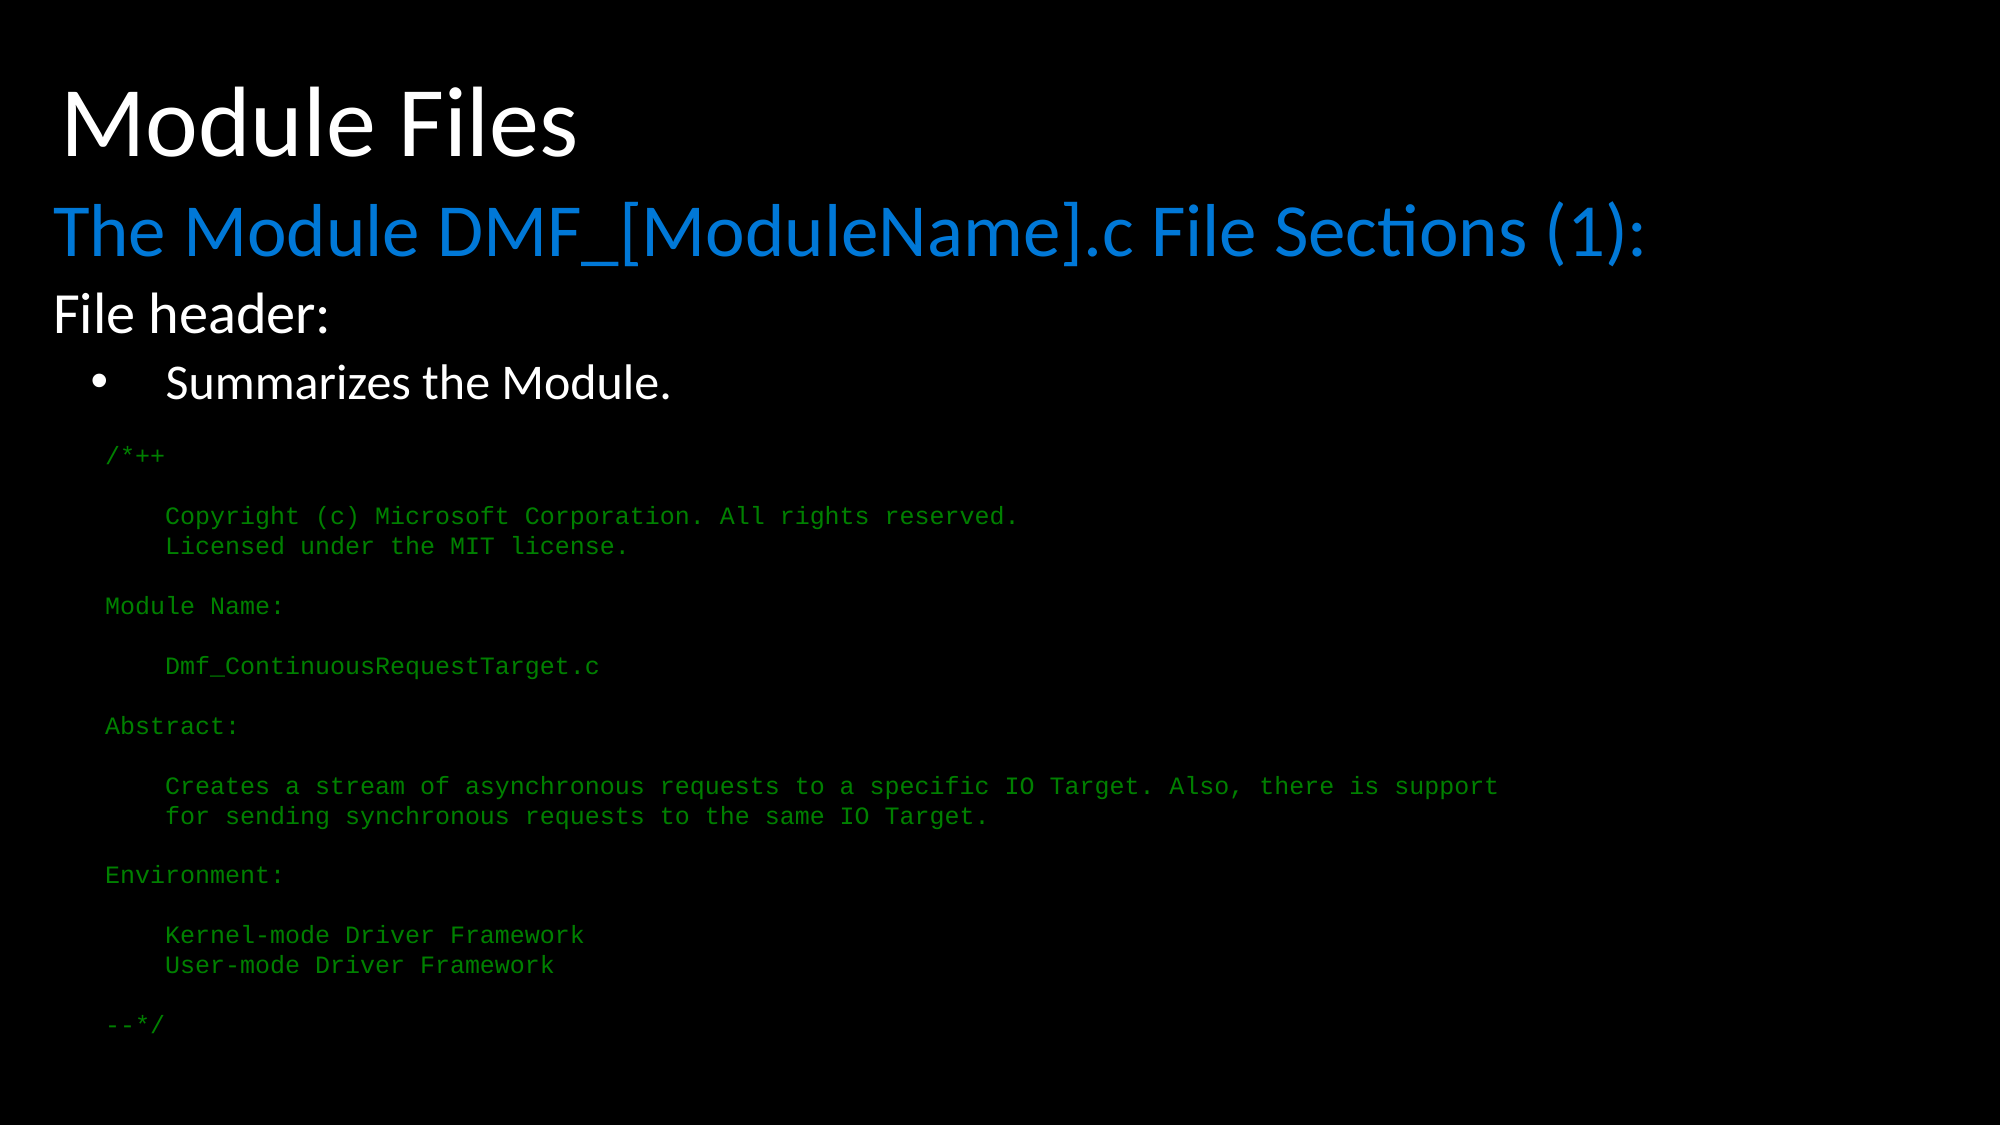

# Module Files
The Module DMF_[ModuleName].c File Sections (1):
File header:
Summarizes the Module.

/*++

    Copyright (c) Microsoft Corporation. All rights reserved.
    Licensed under the MIT license.

Module Name:

    Dmf_ContinuousRequestTarget.c

Abstract:

    Creates a stream of asynchronous requests to a specific IO Target. Also, there is support
    for sending synchronous requests to the same IO Target.

Environment:

    Kernel-mode Driver Framework
    User-mode Driver Framework

--*/